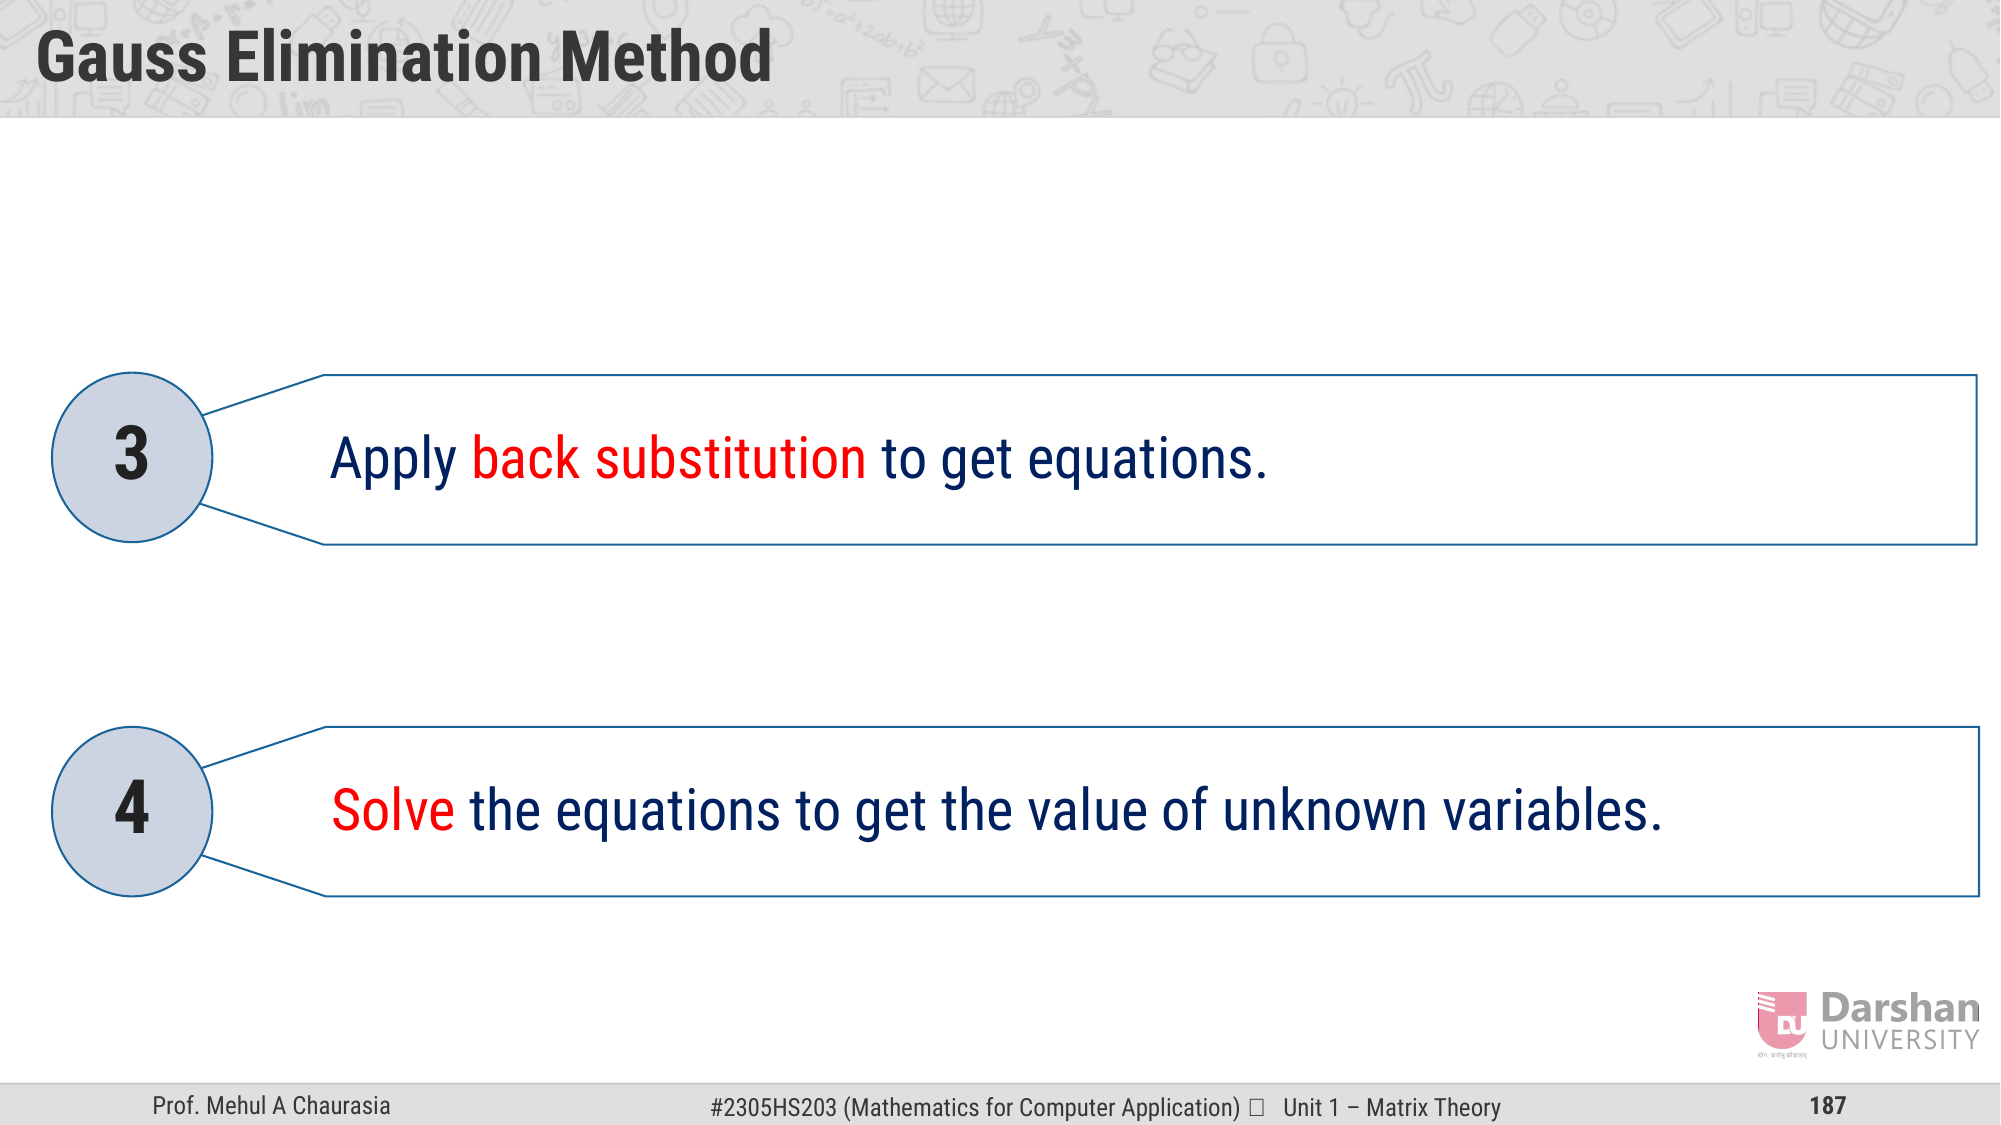

# Gauss Elimination Method
3
Apply back substitution to get equations.
4
Solve the equations to get the value of unknown variables.